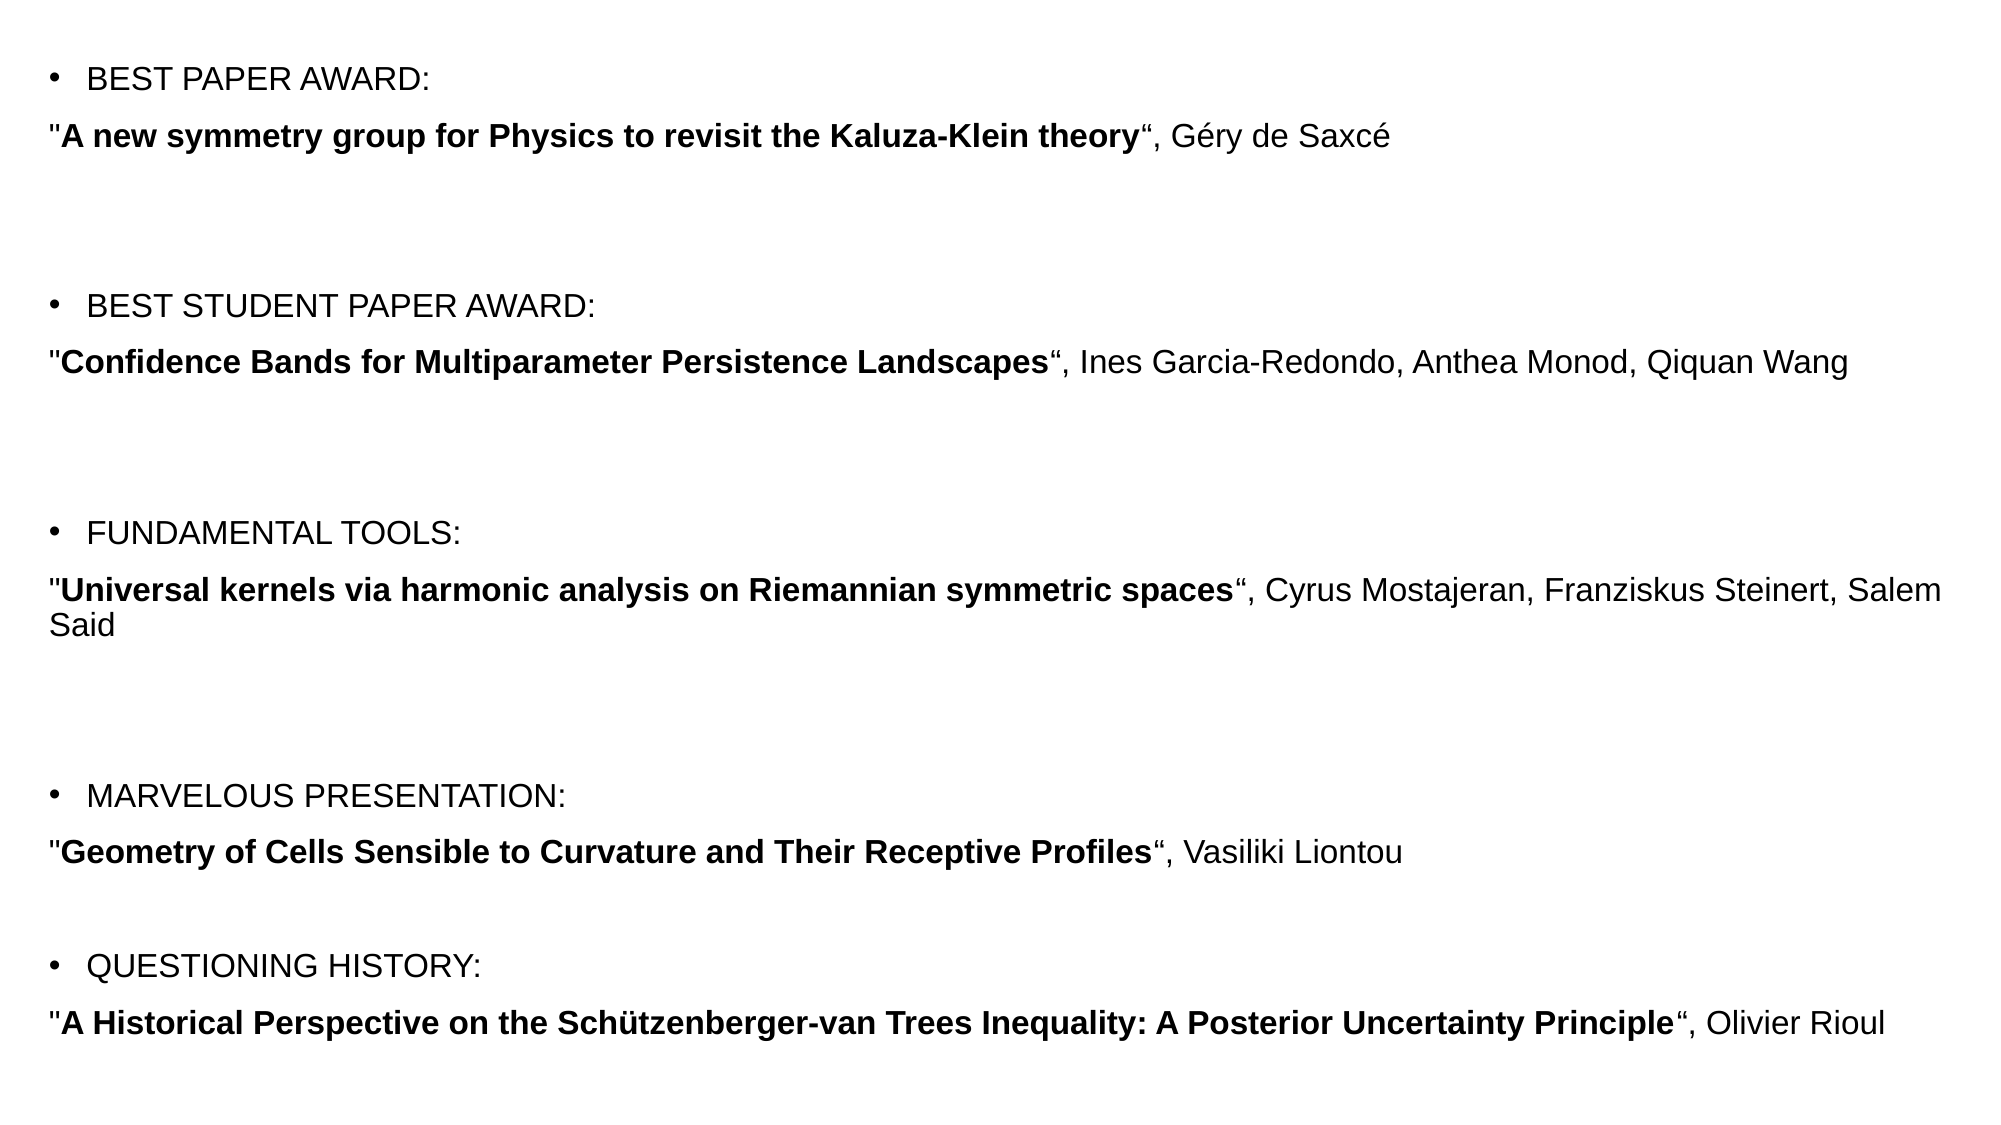

BEST PAPER AWARD:
"A new symmetry group for Physics to revisit the Kaluza-Klein theory“, Géry de Saxcé

BEST STUDENT PAPER AWARD:
"Confidence Bands for Multiparameter Persistence Landscapes“, Ines Garcia-Redondo, Anthea Monod, Qiquan Wang

FUNDAMENTAL TOOLS:
"Universal kernels via harmonic analysis on Riemannian symmetric spaces“, Cyrus Mostajeran, Franziskus Steinert, Salem Said

MARVELOUS PRESENTATION:
"Geometry of Cells Sensible to Curvature and Their Receptive Profiles“, Vasiliki Liontou

QUESTIONING HISTORY:
"A Historical Perspective on the Schützenberger-van Trees Inequality: A Posterior Uncertainty Principle“, Olivier Rioul

QUESTIONING THE WORLD:
"Global Positioning on Earth"
Mireille Boutin, Rob Eggermont, Gregor Kemper